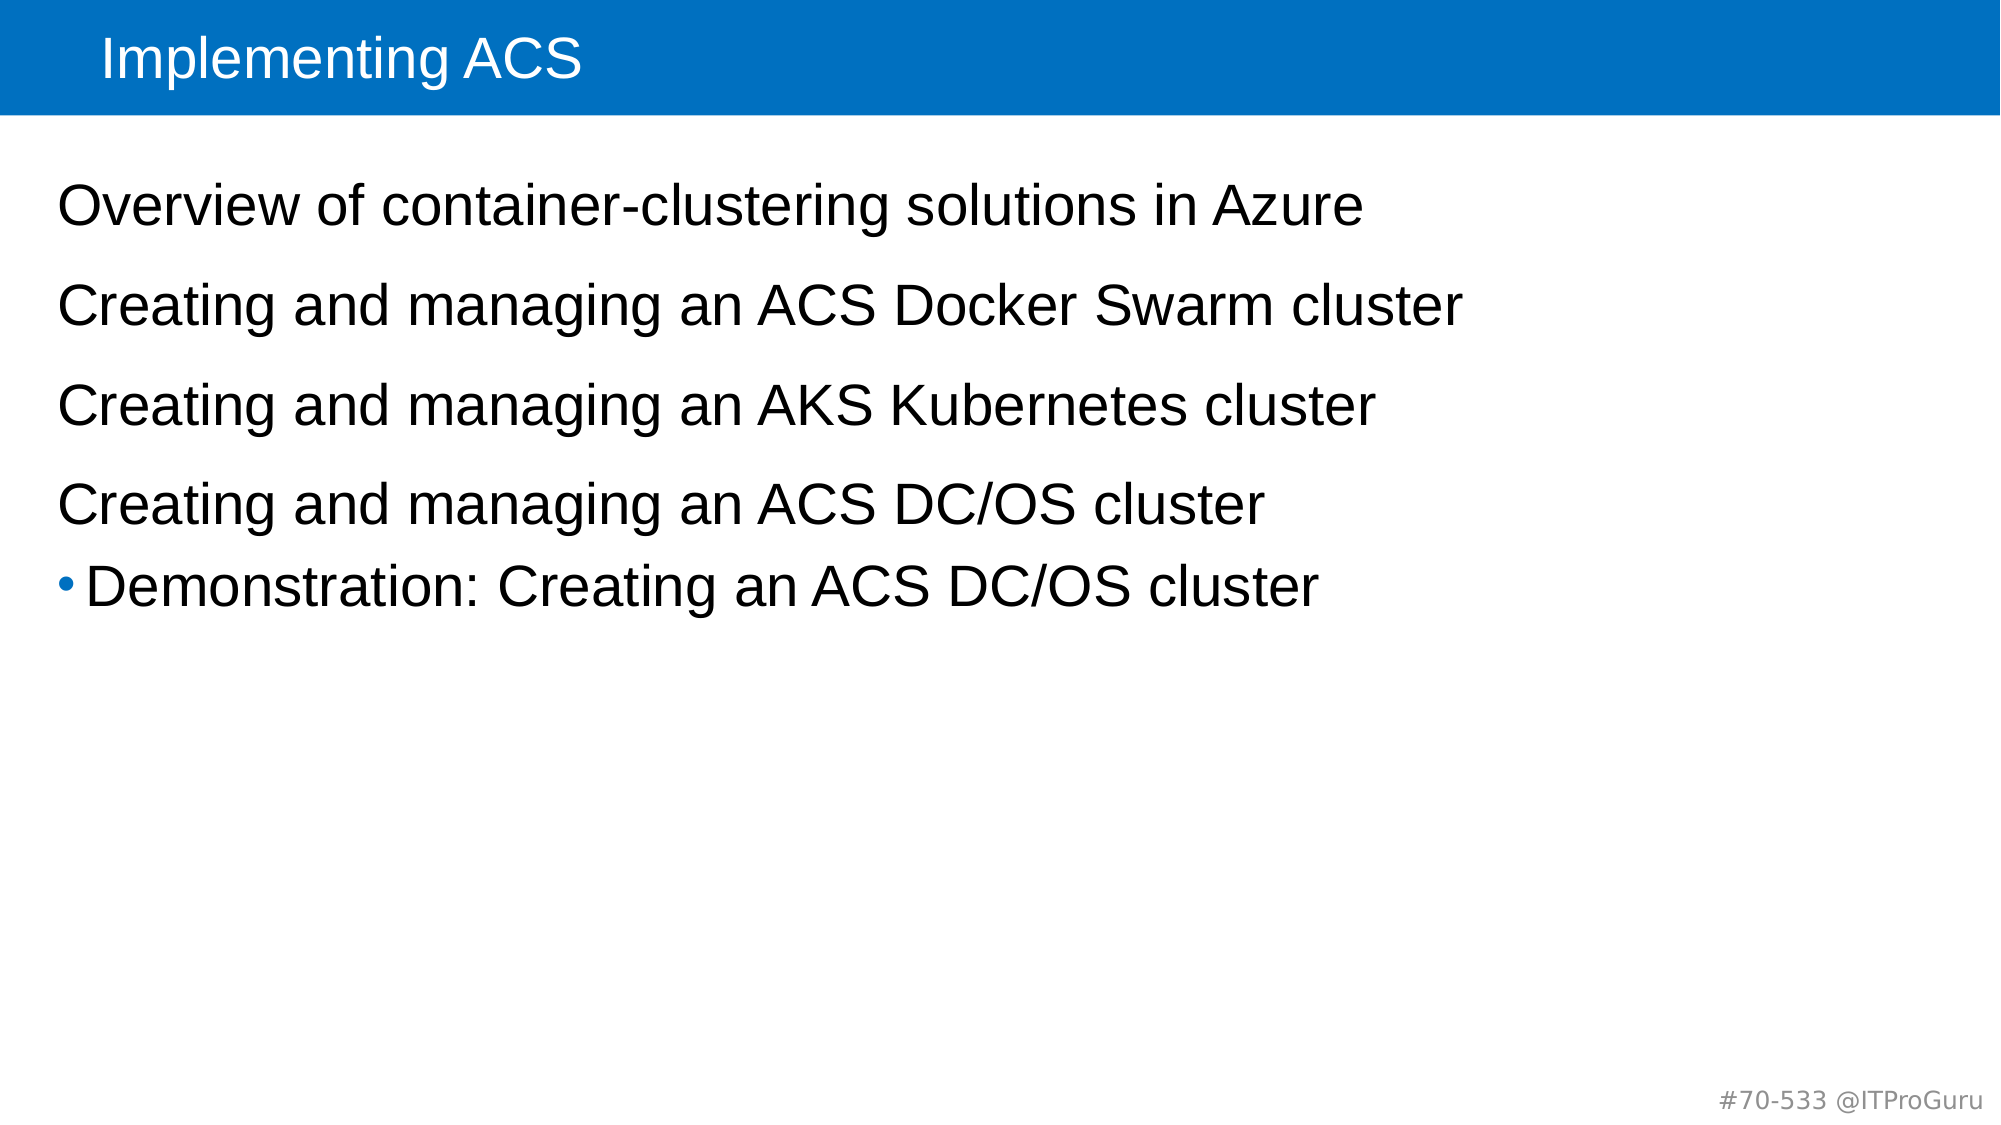

# Implementing ACS
Overview of container-clustering solutions in Azure
Creating and managing an ACS Docker Swarm cluster
Creating and managing an AKS Kubernetes cluster
Creating and managing an ACS DC/OS cluster
Demonstration: Creating an ACS DC/OS cluster